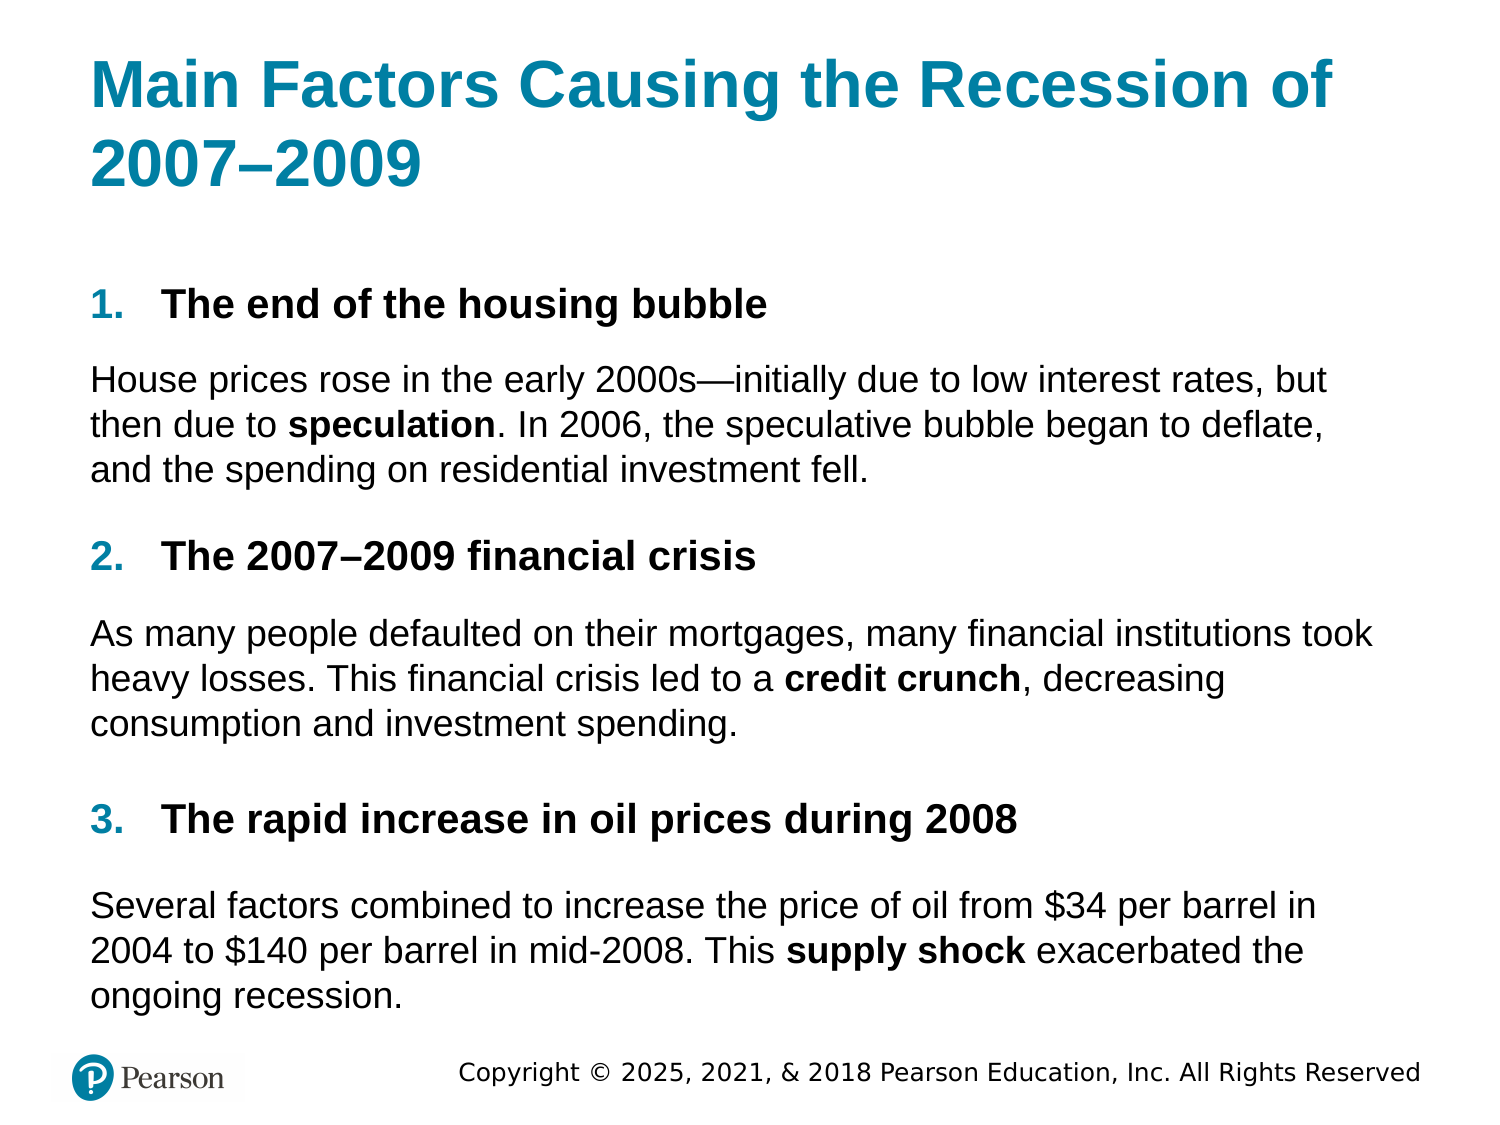

# Main Factors Causing the Recession of 2007–2009
The end of the housing bubble
House prices rose in the early 2000s—initially due to low interest rates, but then due to speculation. In 2006, the speculative bubble began to deflate, and the spending on residential investment fell.
The 2007–2009 financial crisis
As many people defaulted on their mortgages, many financial institutions took heavy losses. This financial crisis led to a credit crunch, decreasing consumption and investment spending.
The rapid increase in oil prices during 2008
Several factors combined to increase the price of oil from $34 per barrel in 2004 to $140 per barrel in mid-2008. This supply shock exacerbated the ongoing recession.